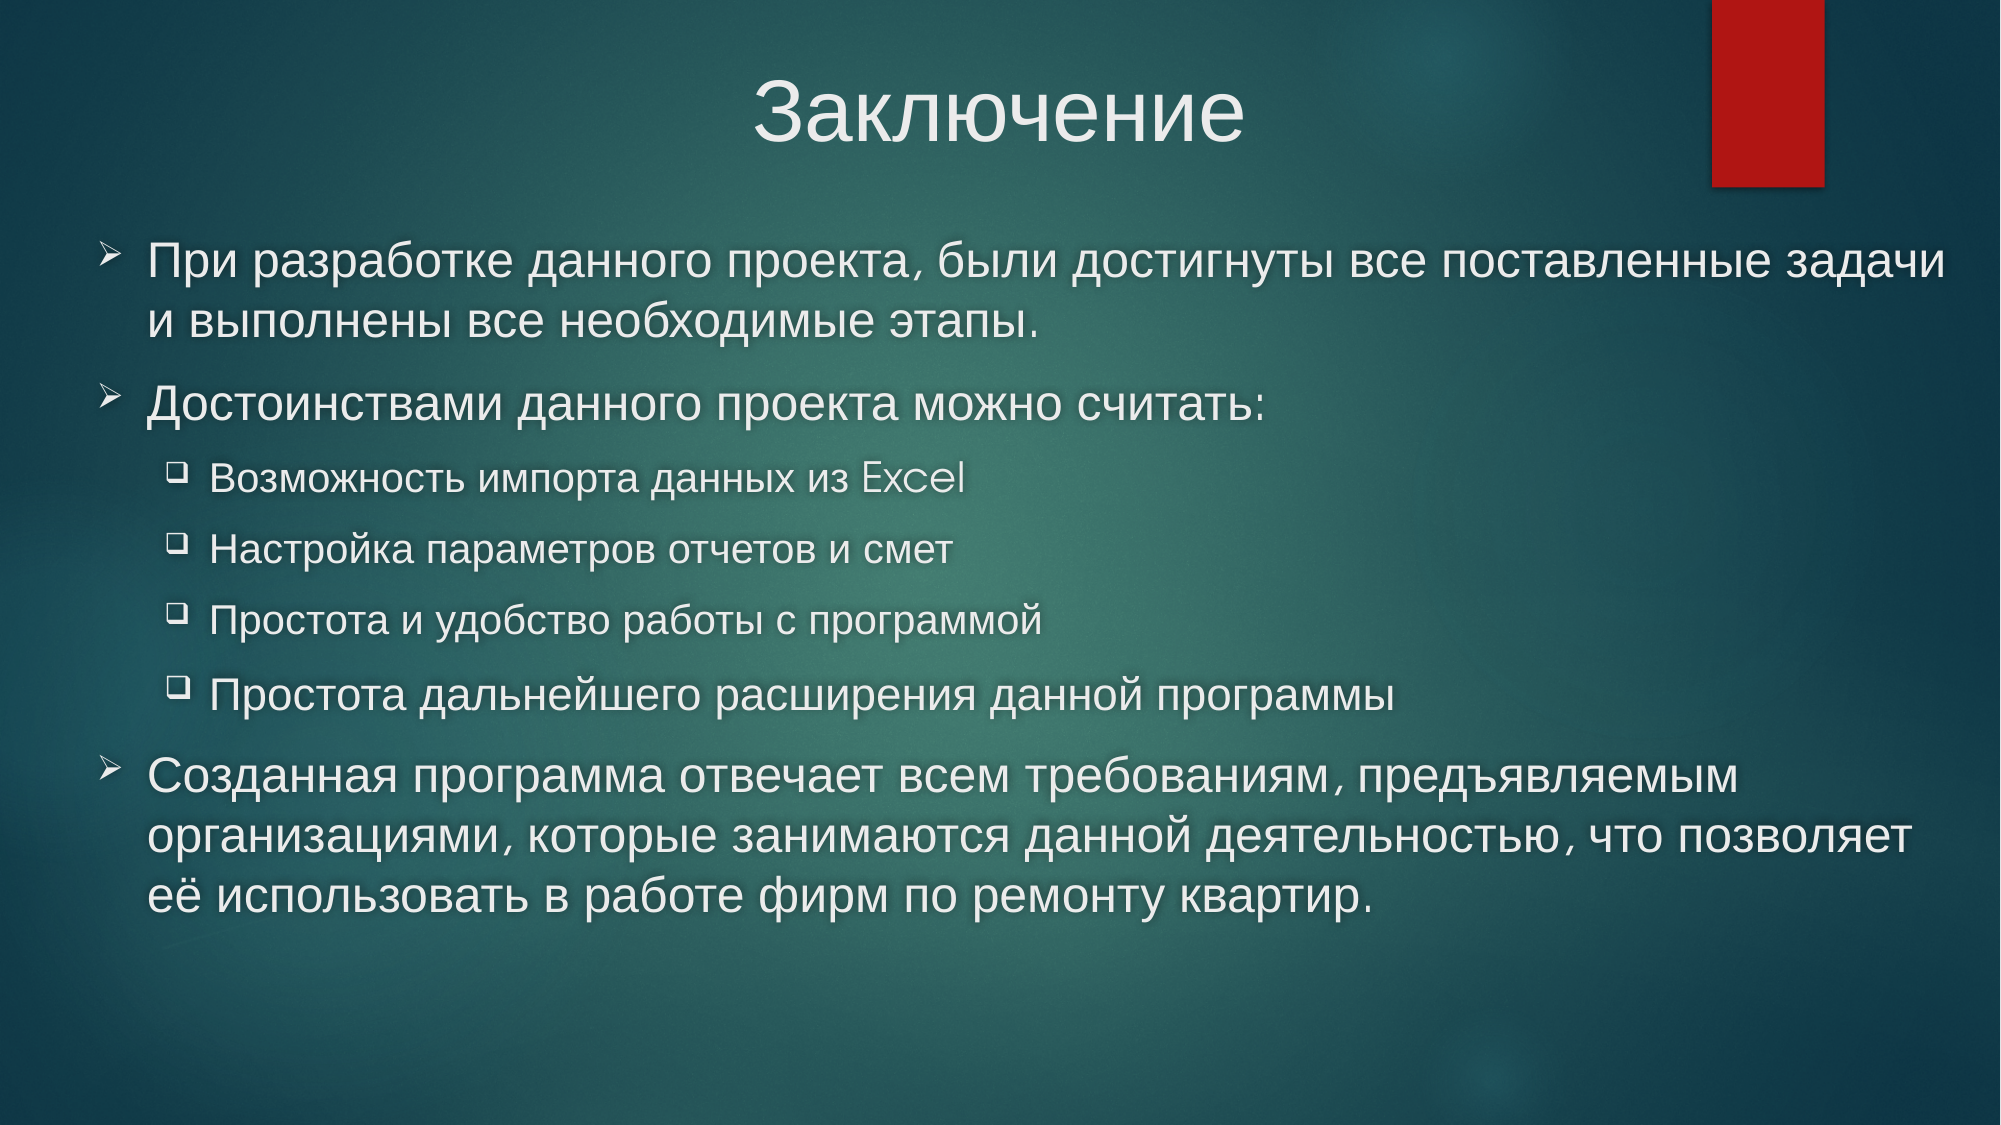

# Заключение
При разработке данного проекта, были достигнуты все поставленные задачи и выполнены все необходимые этапы.
Достоинствами данного проекта можно считать:
Возможность импорта данных из Excel
Настройка параметров отчетов и смет
Простота и удобство работы с программой
Простота дальнейшего расширения данной программы
Созданная программа отвечает всем требованиям, предъявляемым организациями, которые занимаются данной деятельностью, что позволяет её использовать в работе фирм по ремонту квартир.